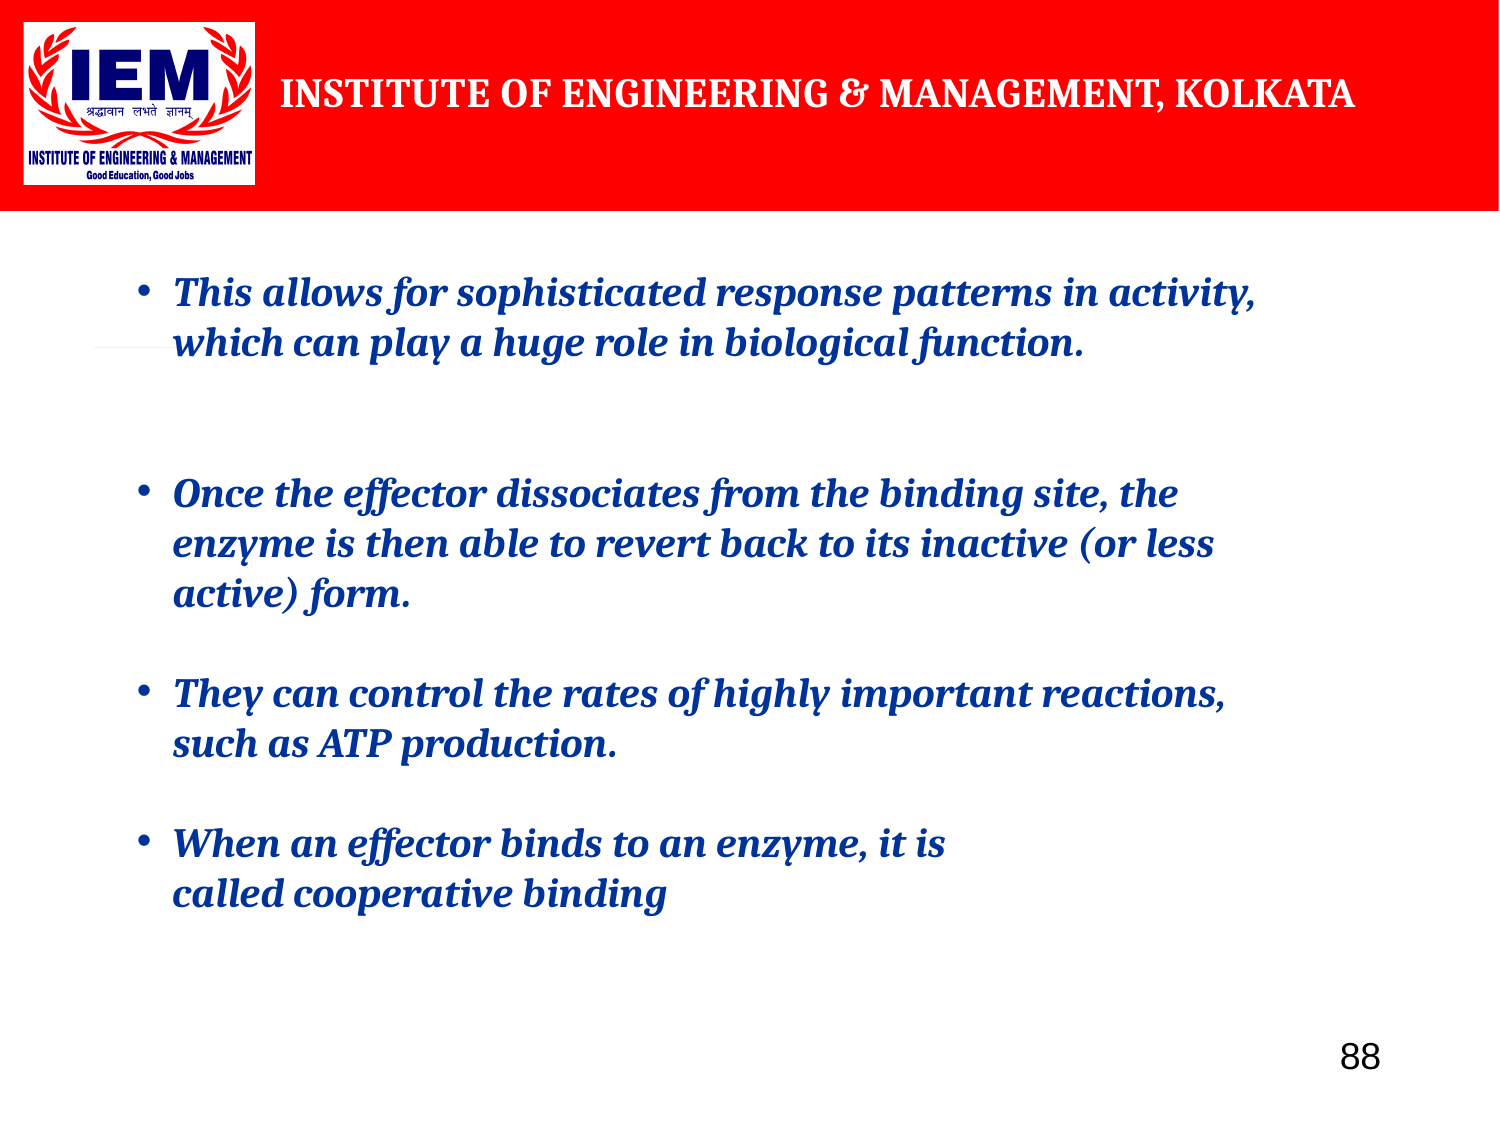

This allows for sophisticated response patterns in activity, which can play a huge role in biological function.

Once the effector dissociates from the binding site, the enzyme is then able to revert back to its inactive (or less active) form.

They can control the rates of highly important reactions, such as ATP production.

When an effector binds to an enzyme, it is called cooperative binding